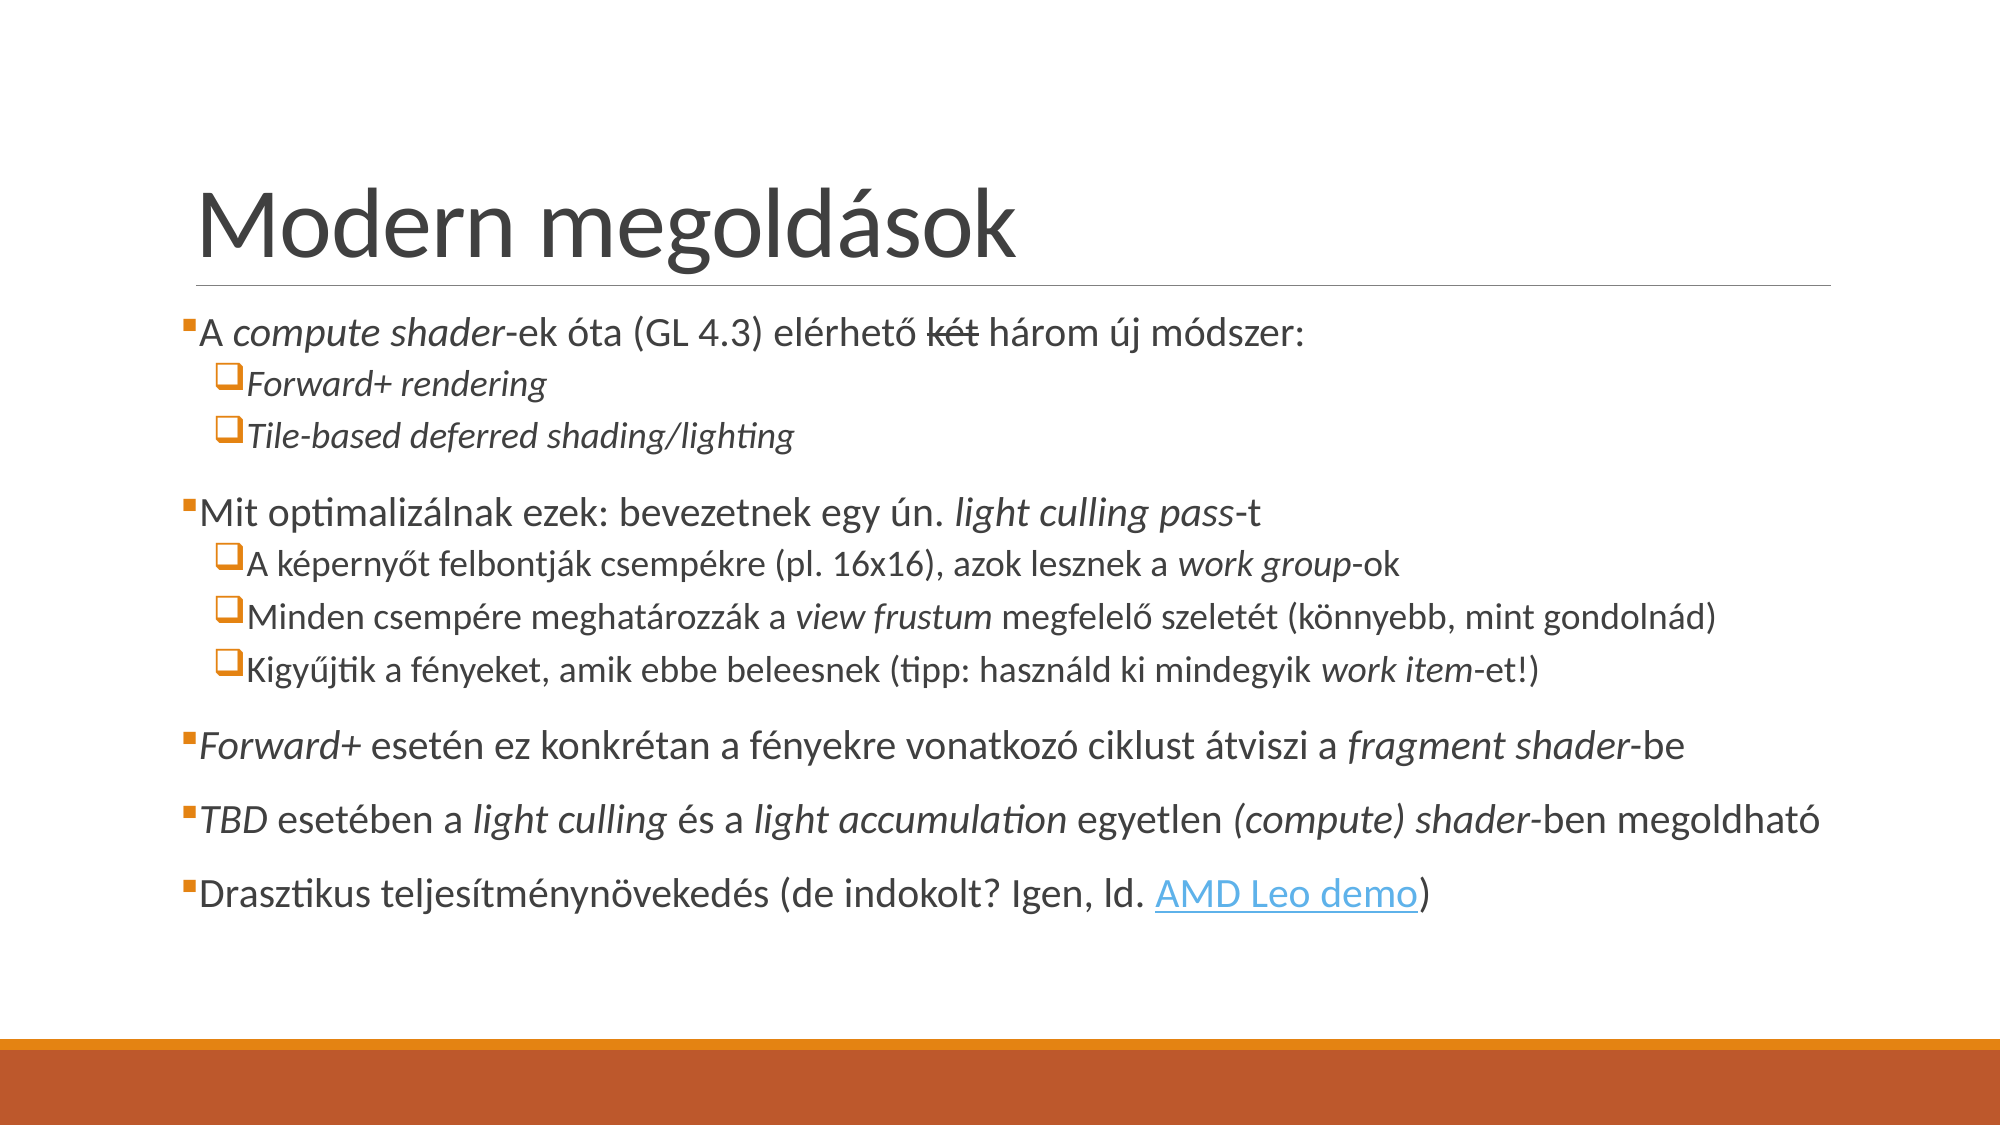

# Modern megoldások
A compute shader-ek óta (GL 4.3) elérhető két három új módszer:
Forward+ rendering
Tile-based deferred shading/lighting
Mit optimalizálnak ezek: bevezetnek egy ún. light culling pass-t
A képernyőt felbontják csempékre (pl. 16x16), azok lesznek a work group-ok
Minden csempére meghatározzák a view frustum megfelelő szeletét (könnyebb, mint gondolnád)
Kigyűjtik a fényeket, amik ebbe beleesnek (tipp: használd ki mindegyik work item-et!)
Forward+ esetén ez konkrétan a fényekre vonatkozó ciklust átviszi a fragment shader-be
TBD esetében a light culling és a light accumulation egyetlen (compute) shader-ben megoldható
Drasztikus teljesítménynövekedés (de indokolt? Igen, ld. AMD Leo demo)